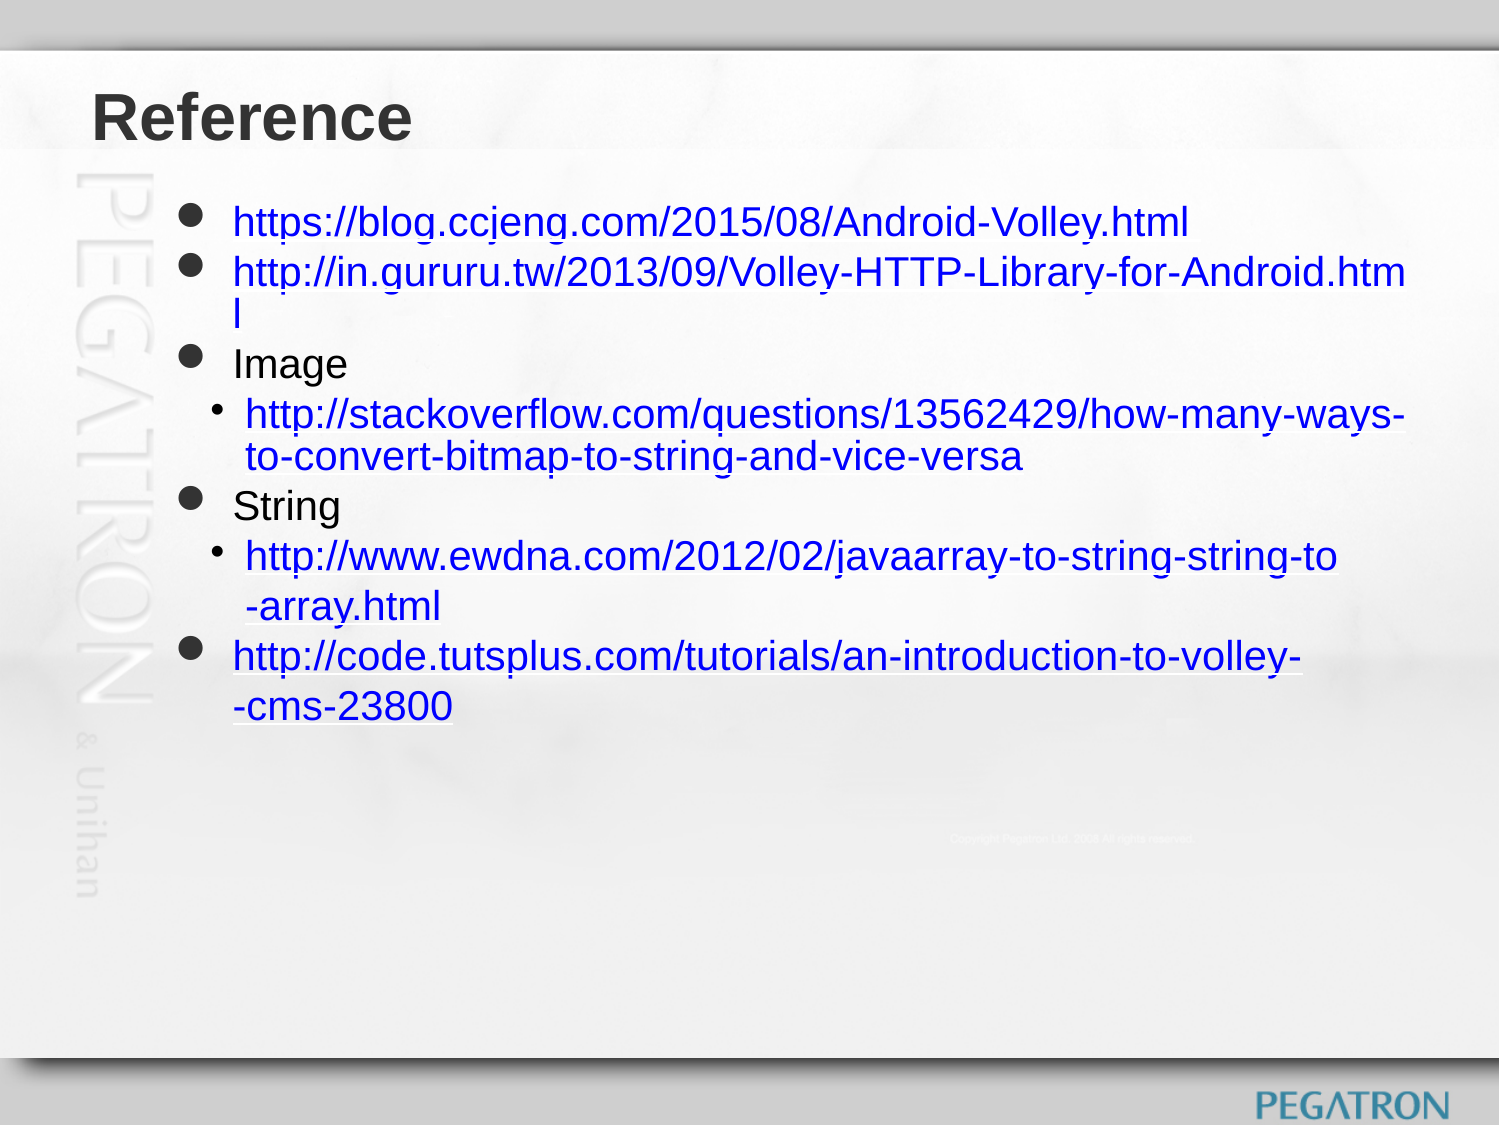

Reference
https://blog.ccjeng.com/2015/08/Android-Volley.html
http://in.gururu.tw/2013/09/Volley-HTTP-Library-for-Android.html
Image
http://stackoverflow.com/questions/13562429/how-many-ways-to-convert-bitmap-to-string-and-vice-versa
String
http://www.ewdna.com/2012/02/javaarray-to-string-string-to-array.html
http://code.tutsplus.com/tutorials/an-introduction-to-volley--cms-23800